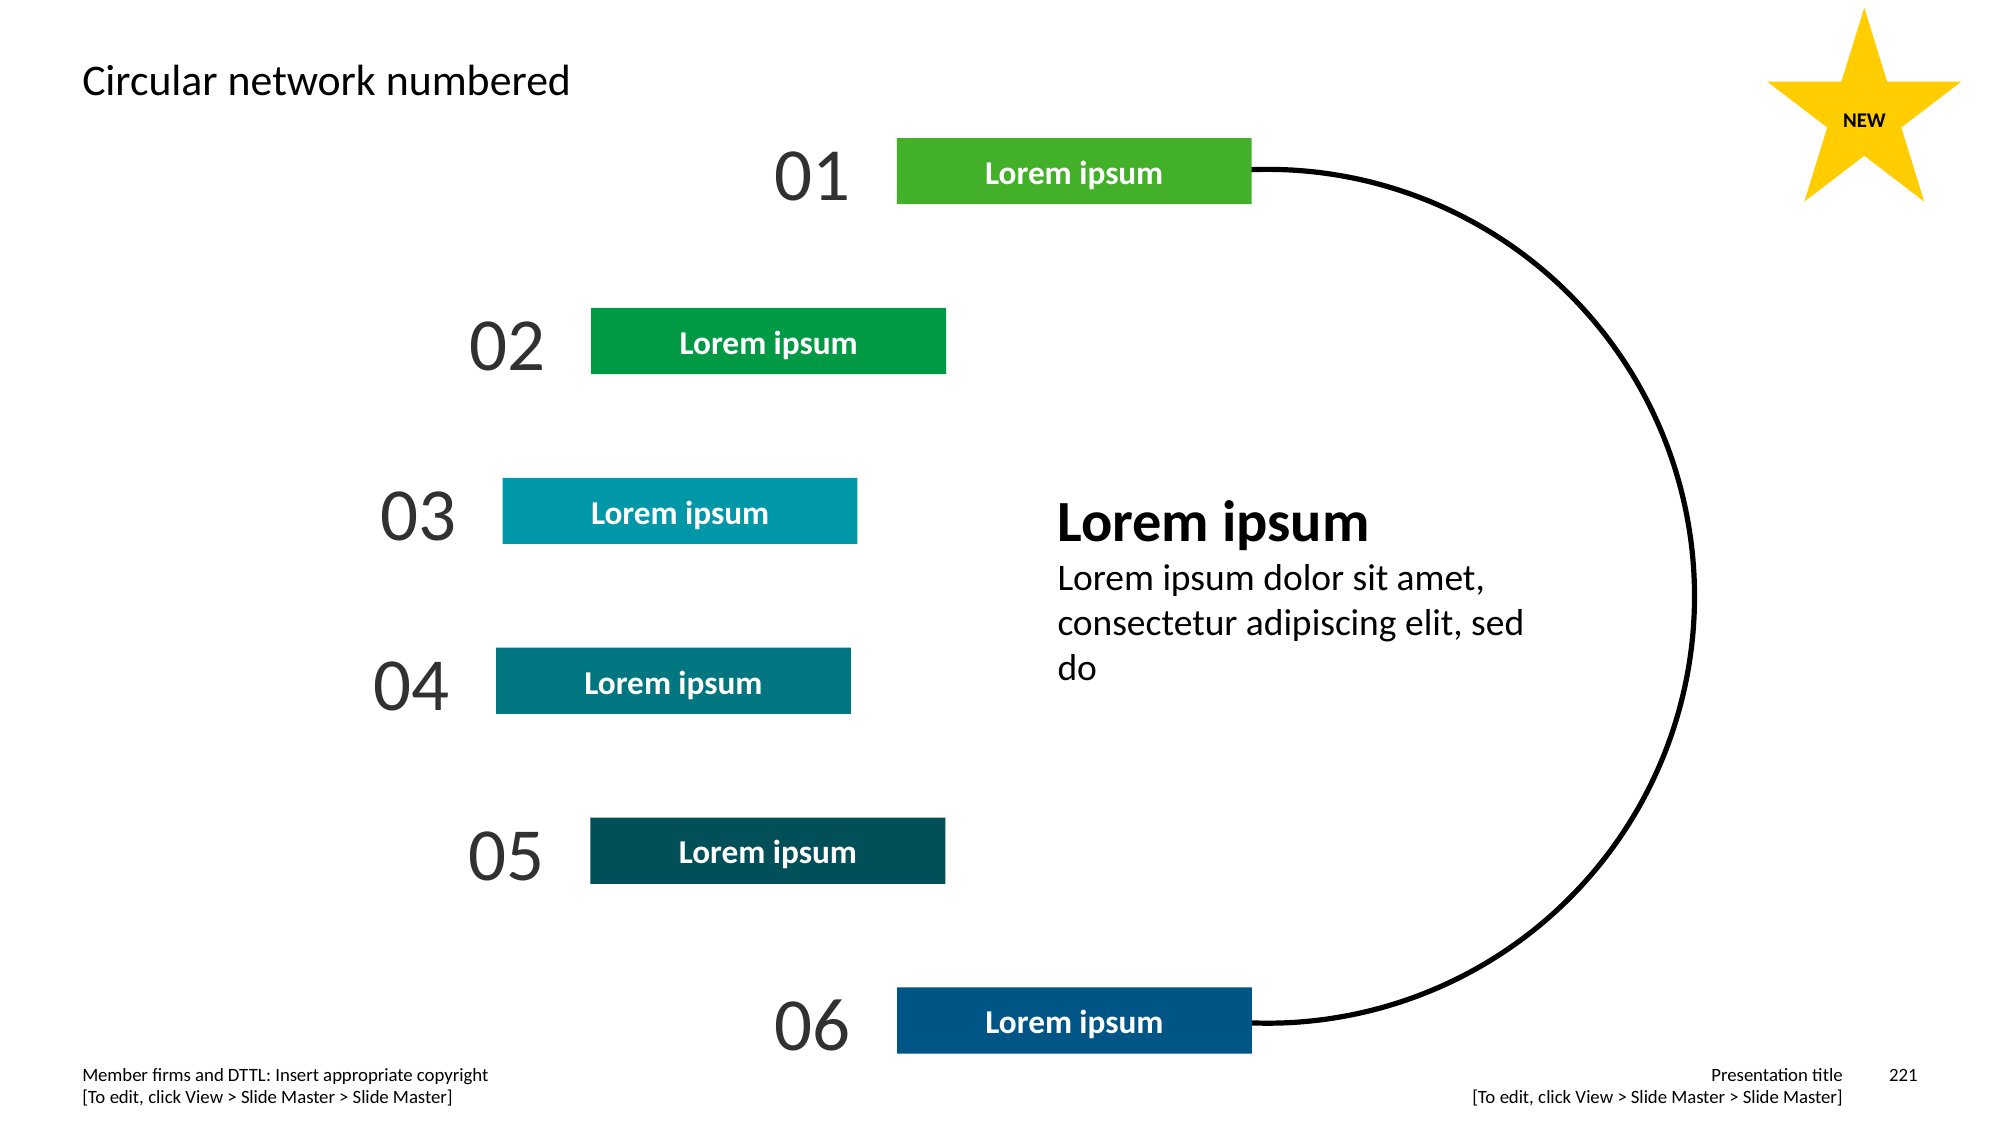

NEW
# Circular network numbered
01
Lorem ipsum

02
Lorem ipsum
03
Lorem ipsum
Lorem ipsum
Lorem ipsum dolor sit amet, consectetur adipiscing elit, sed do

04
Lorem ipsum
05
Lorem ipsum
06
Lorem ipsum